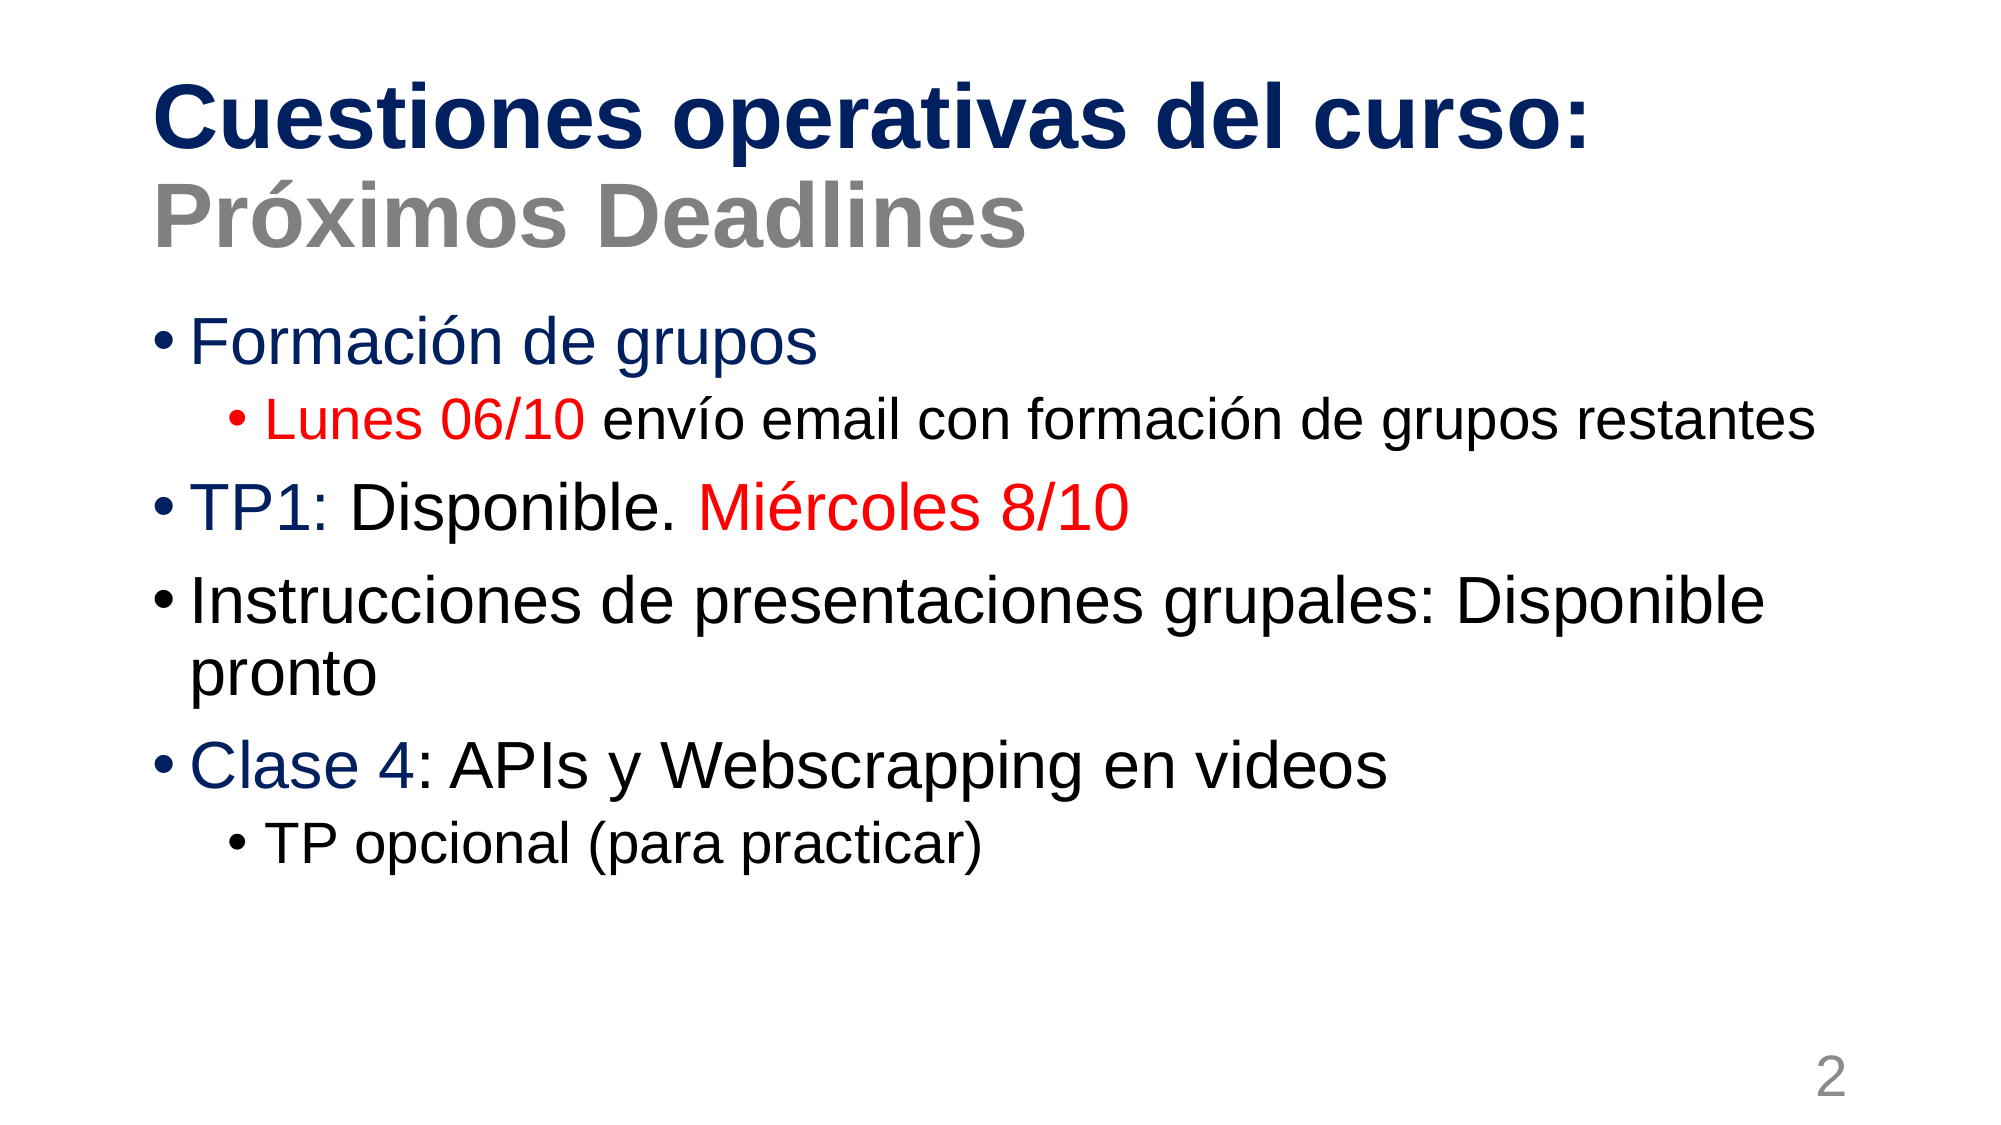

# Cuestiones operativas del curso: Próximos Deadlines
Formación de grupos
Lunes 06/10 envío email con formación de grupos restantes
TP1: Disponible. Miércoles 8/10
Instrucciones de presentaciones grupales: Disponible pronto
Clase 4: APIs y Webscrapping en videos
TP opcional (para practicar)
2